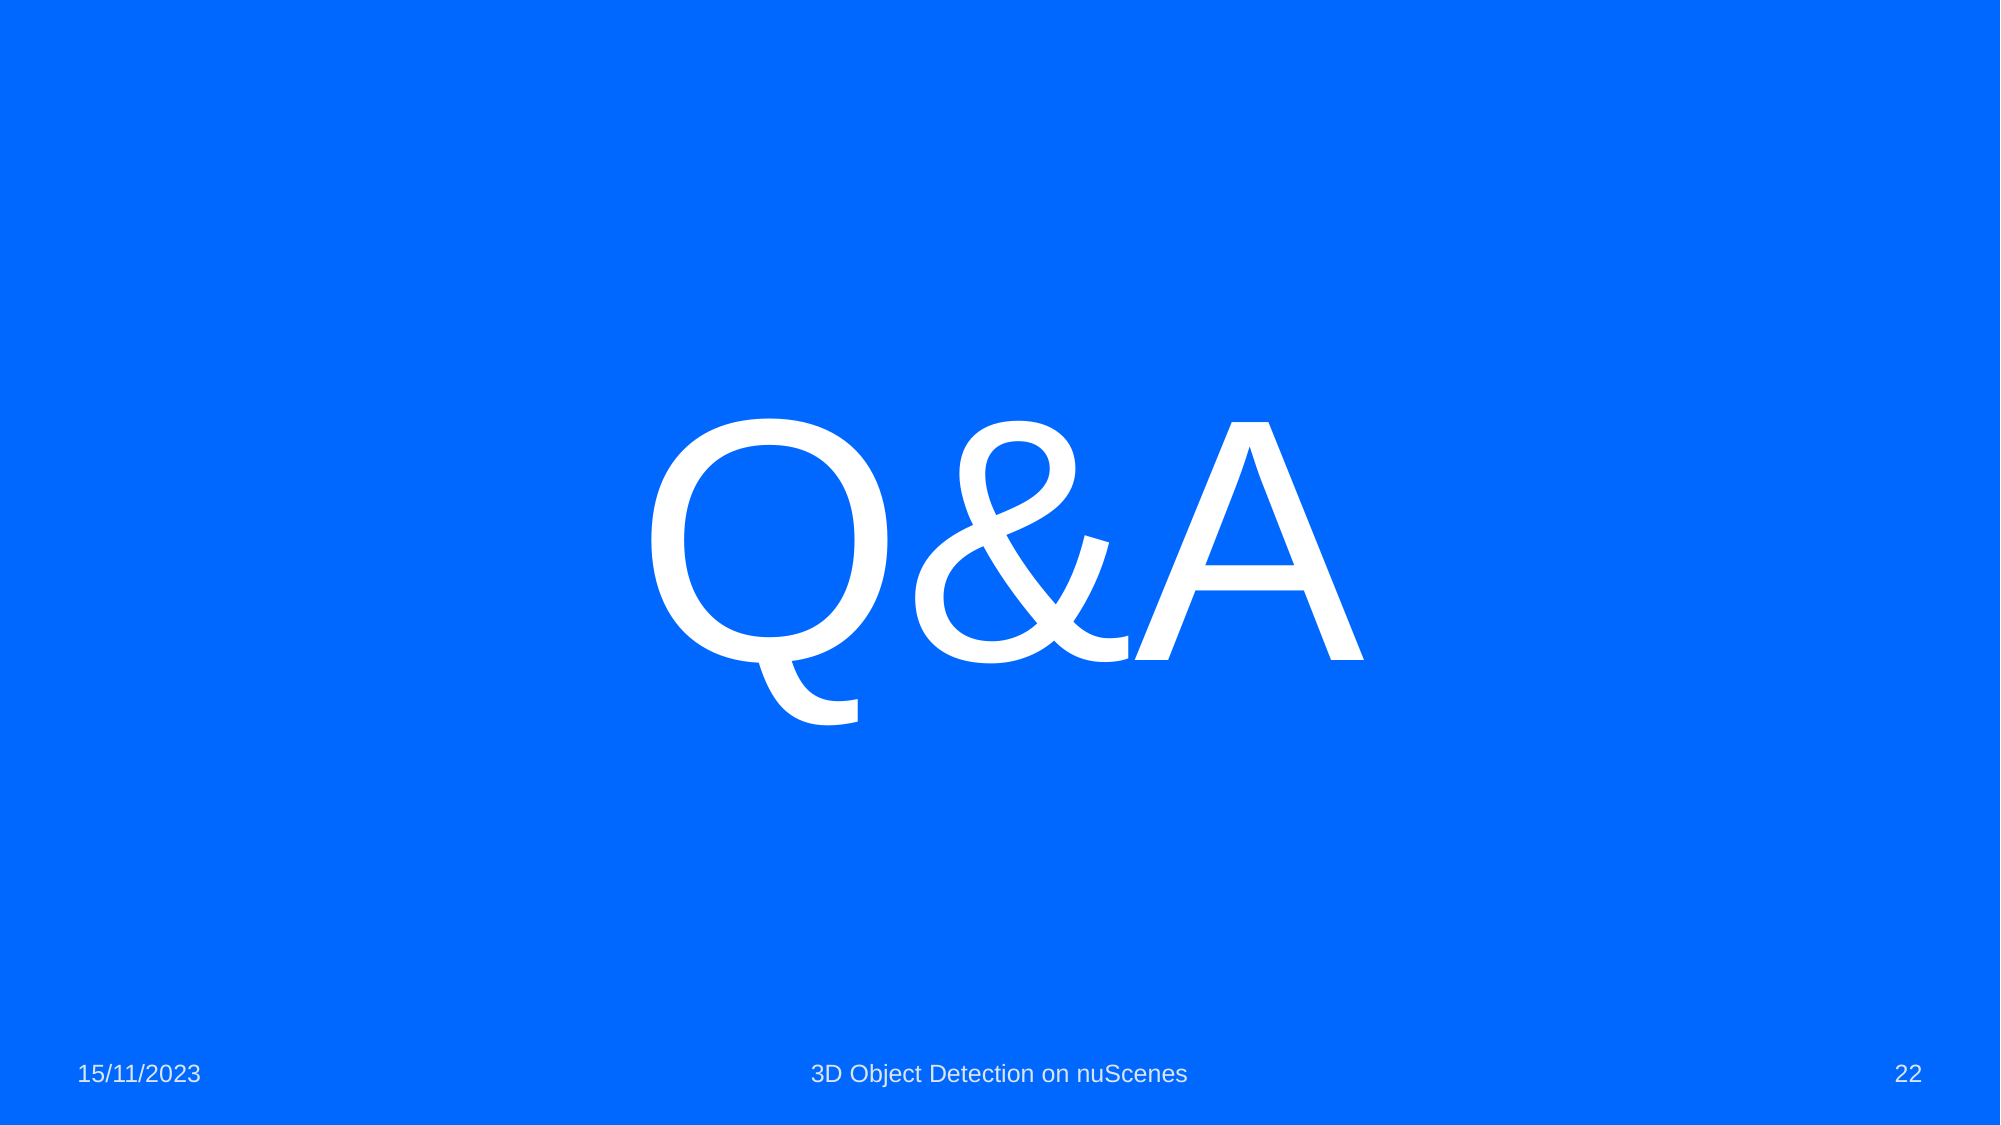

# Q&A

15/11/2023
3D Object Detection on nuScenes
22